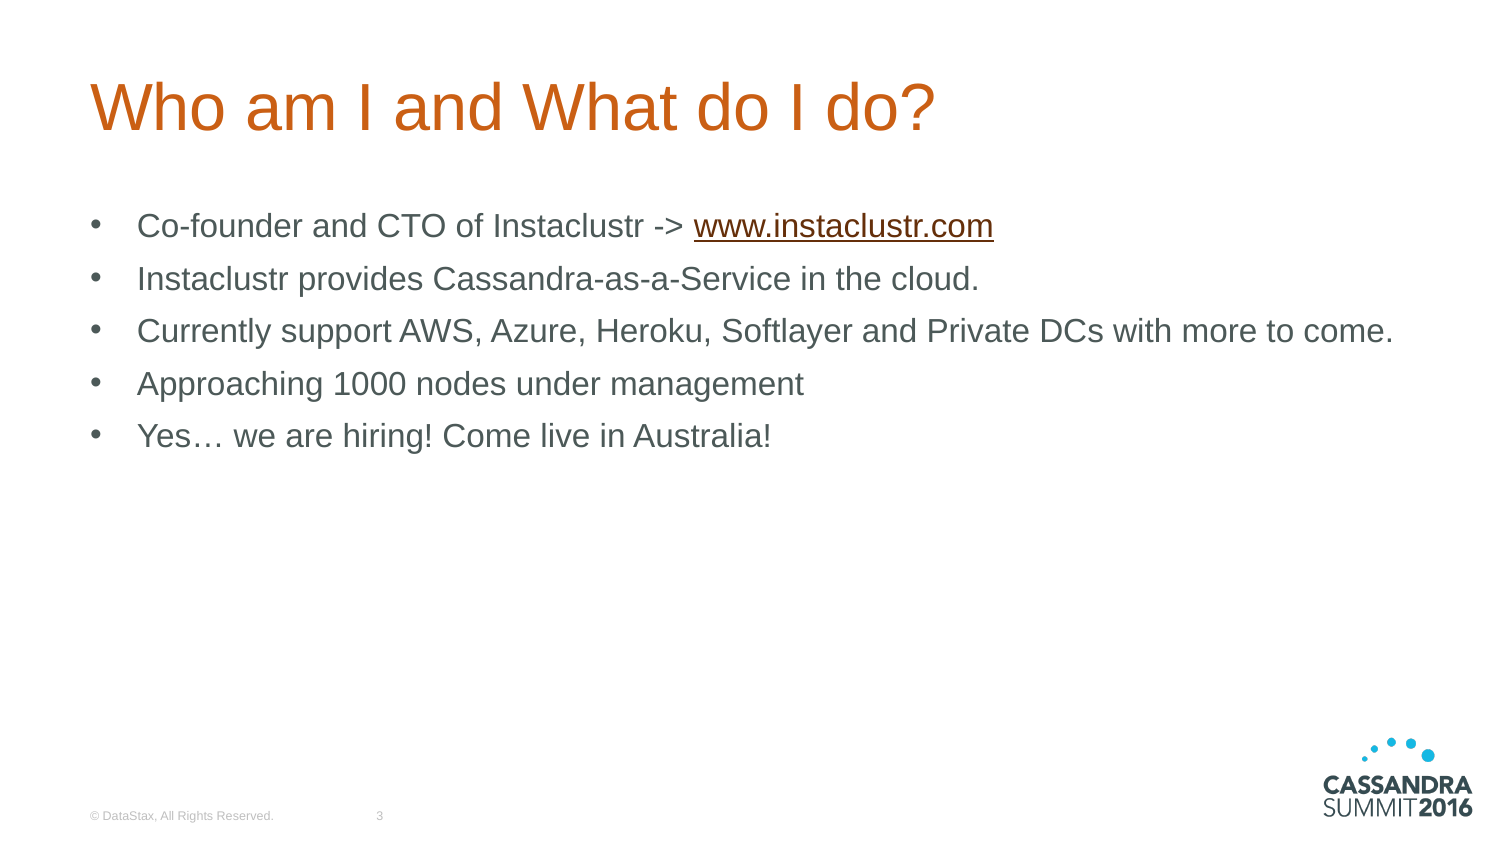

# Who am I and What do I do?
Co-founder and CTO of Instaclustr -> www.instaclustr.com
Instaclustr provides Cassandra-as-a-Service in the cloud.
Currently support AWS, Azure, Heroku, Softlayer and Private DCs with more to come.
Approaching 1000 nodes under management
Yes… we are hiring! Come live in Australia!
© DataStax, All Rights Reserved.
3